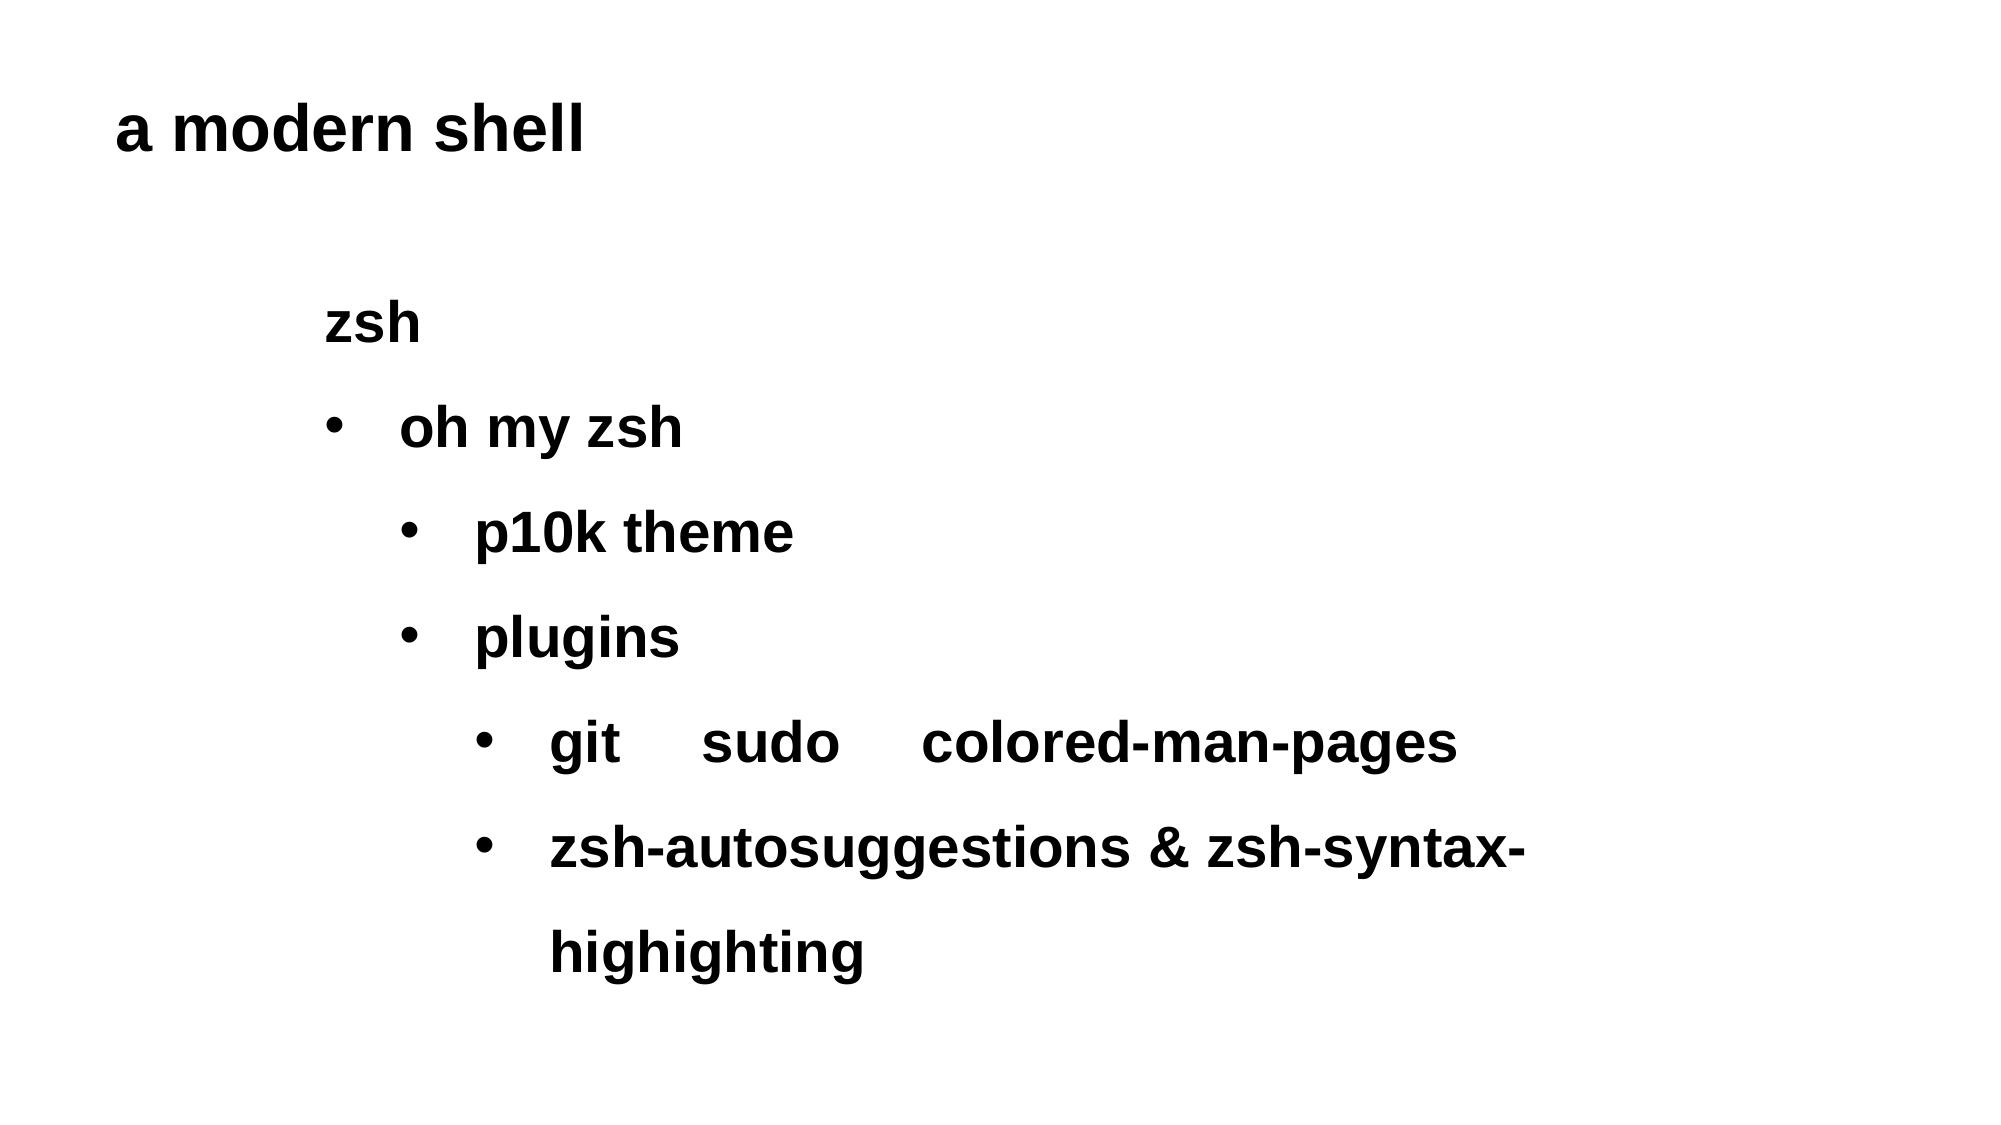

a modern shell
zsh
oh my zsh
p10k theme
plugins
git     sudo     colored-man-pages
zsh-autosuggestions & zsh-syntax-highighting